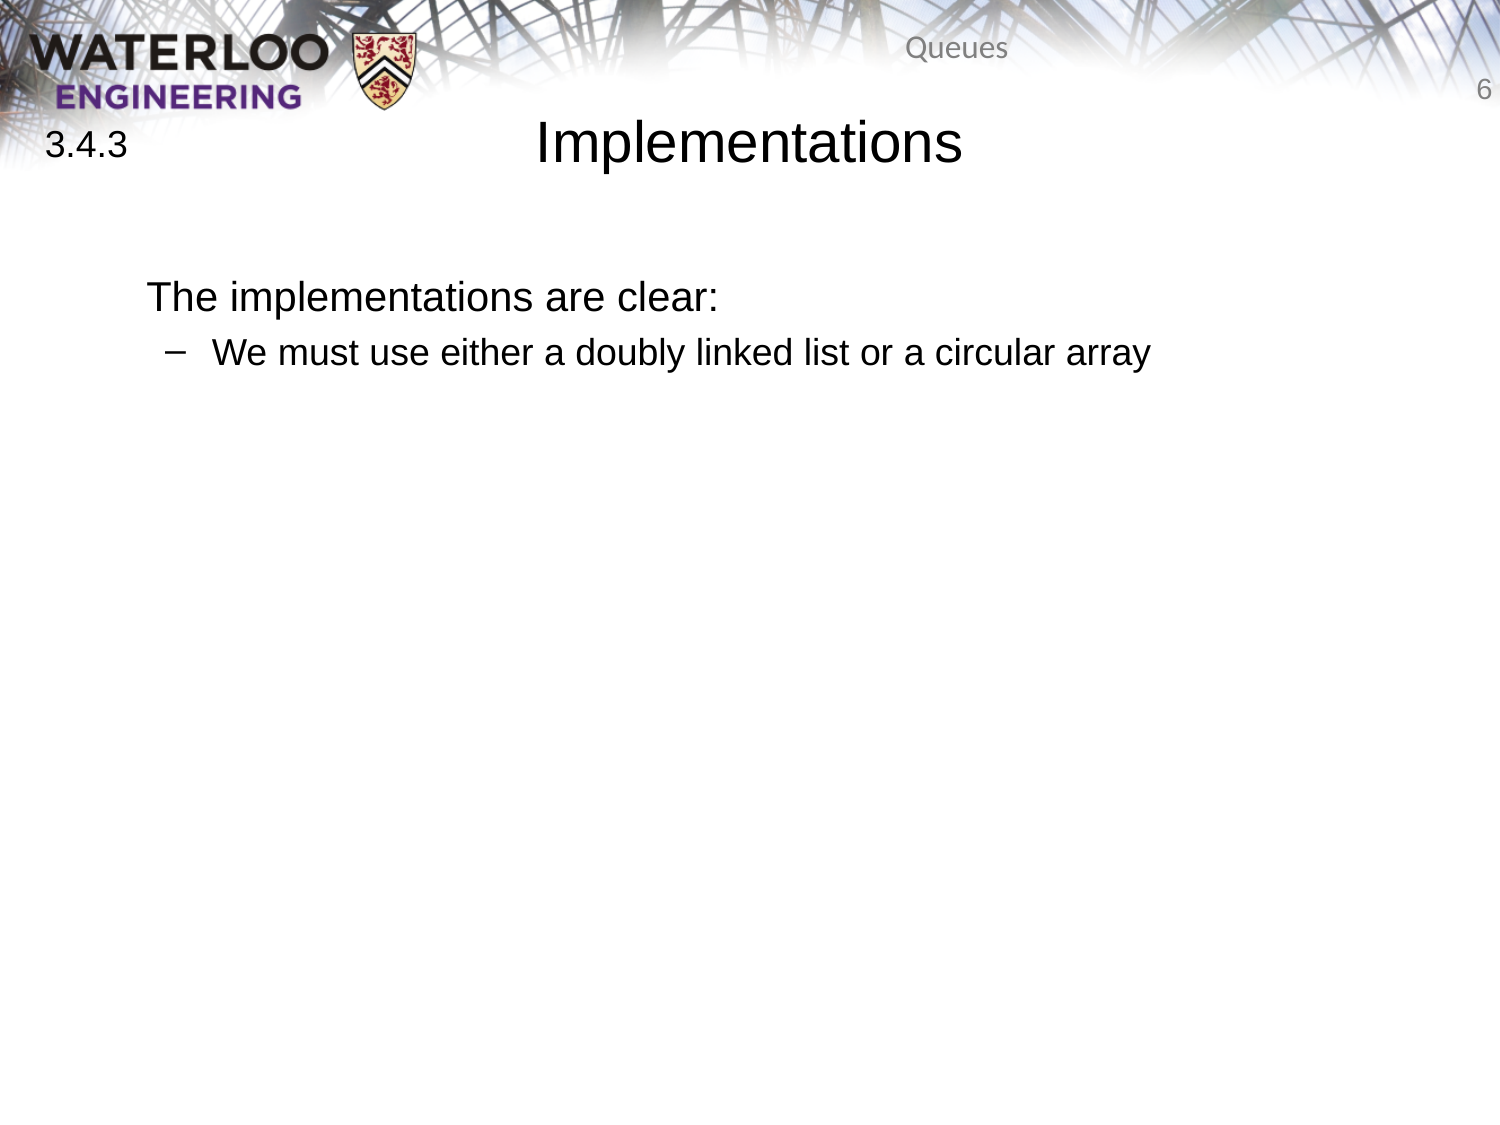

Implementations
	The implementations are clear:
We must use either a doubly linked list or a circular array
3.4.3